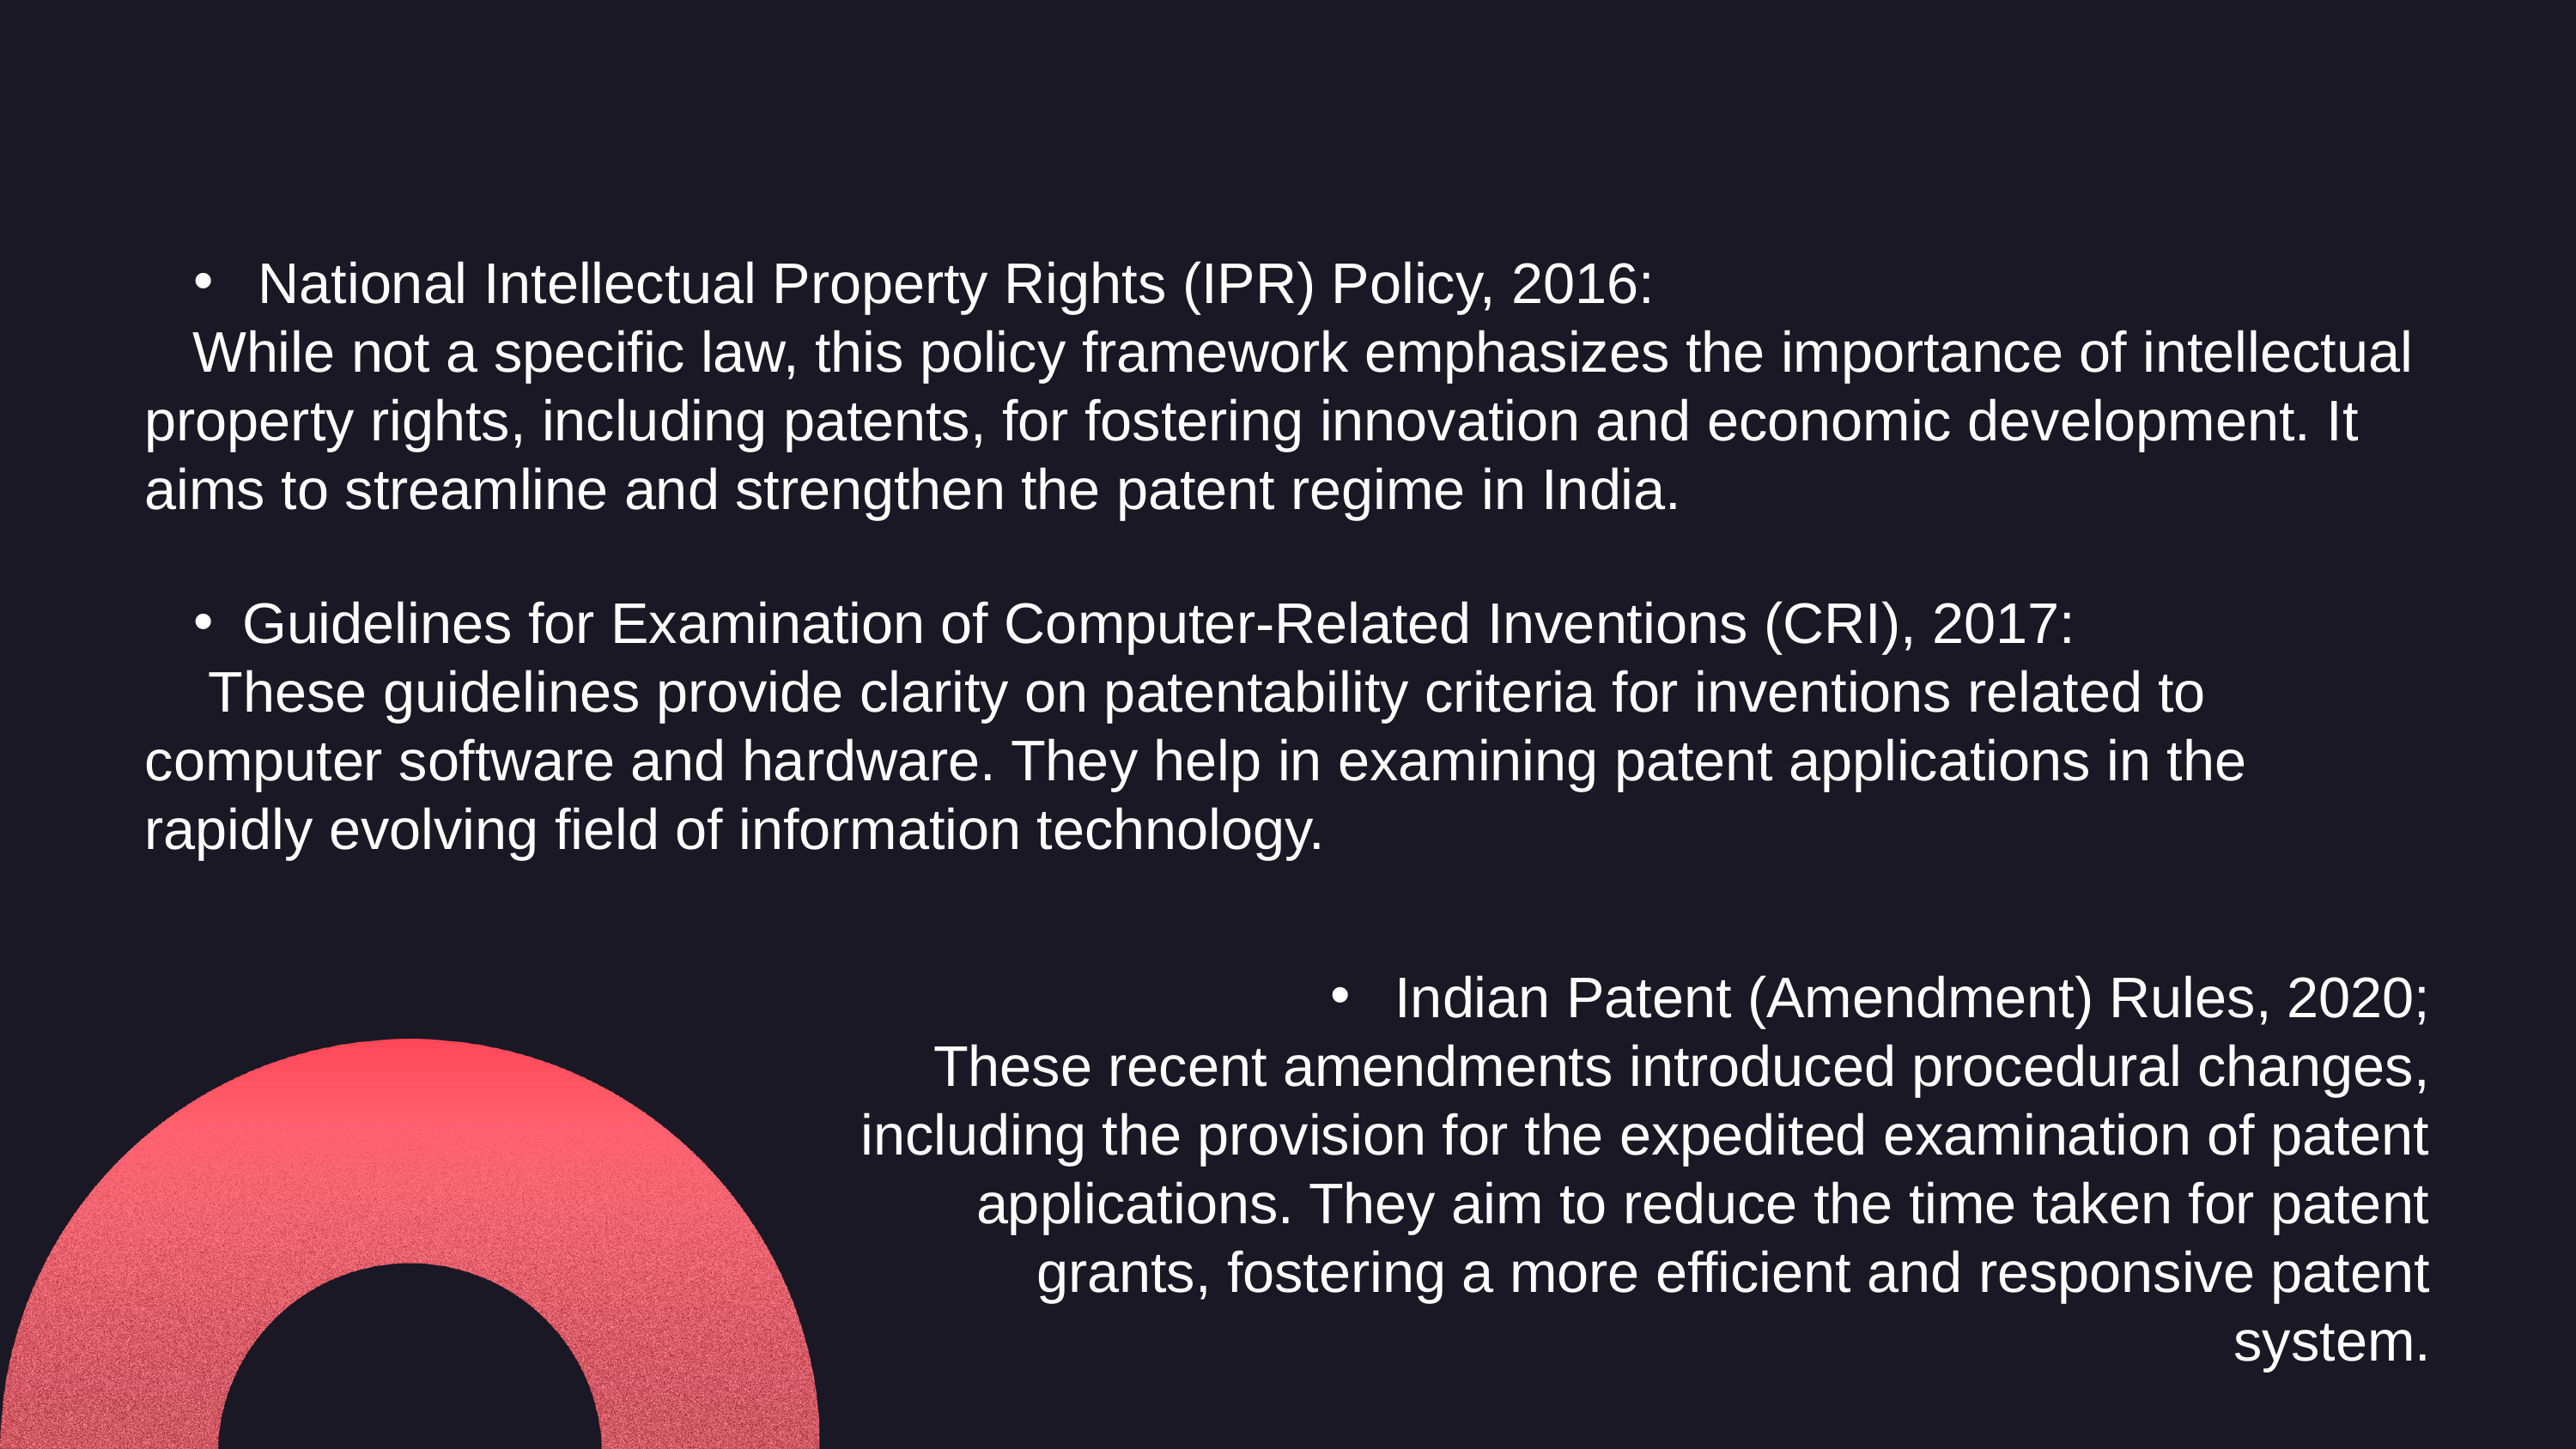

National Intellectual Property Rights (IPR) Policy, 2016:
   While not a specific law, this policy framework emphasizes the importance of intellectual property rights, including patents, for fostering innovation and economic development. It aims to streamline and strengthen the patent regime in India.
Guidelines for Examination of Computer-Related Inventions (CRI), 2017:
    These guidelines provide clarity on patentability criteria for inventions related to computer software and hardware. They help in examining patent applications in the rapidly evolving field of information technology.
 Indian Patent (Amendment) Rules, 2020;
    These recent amendments introduced procedural changes, including the provision for the expedited examination of patent applications. They aim to reduce the time taken for patent grants, fostering a more efficient and responsive patent system.